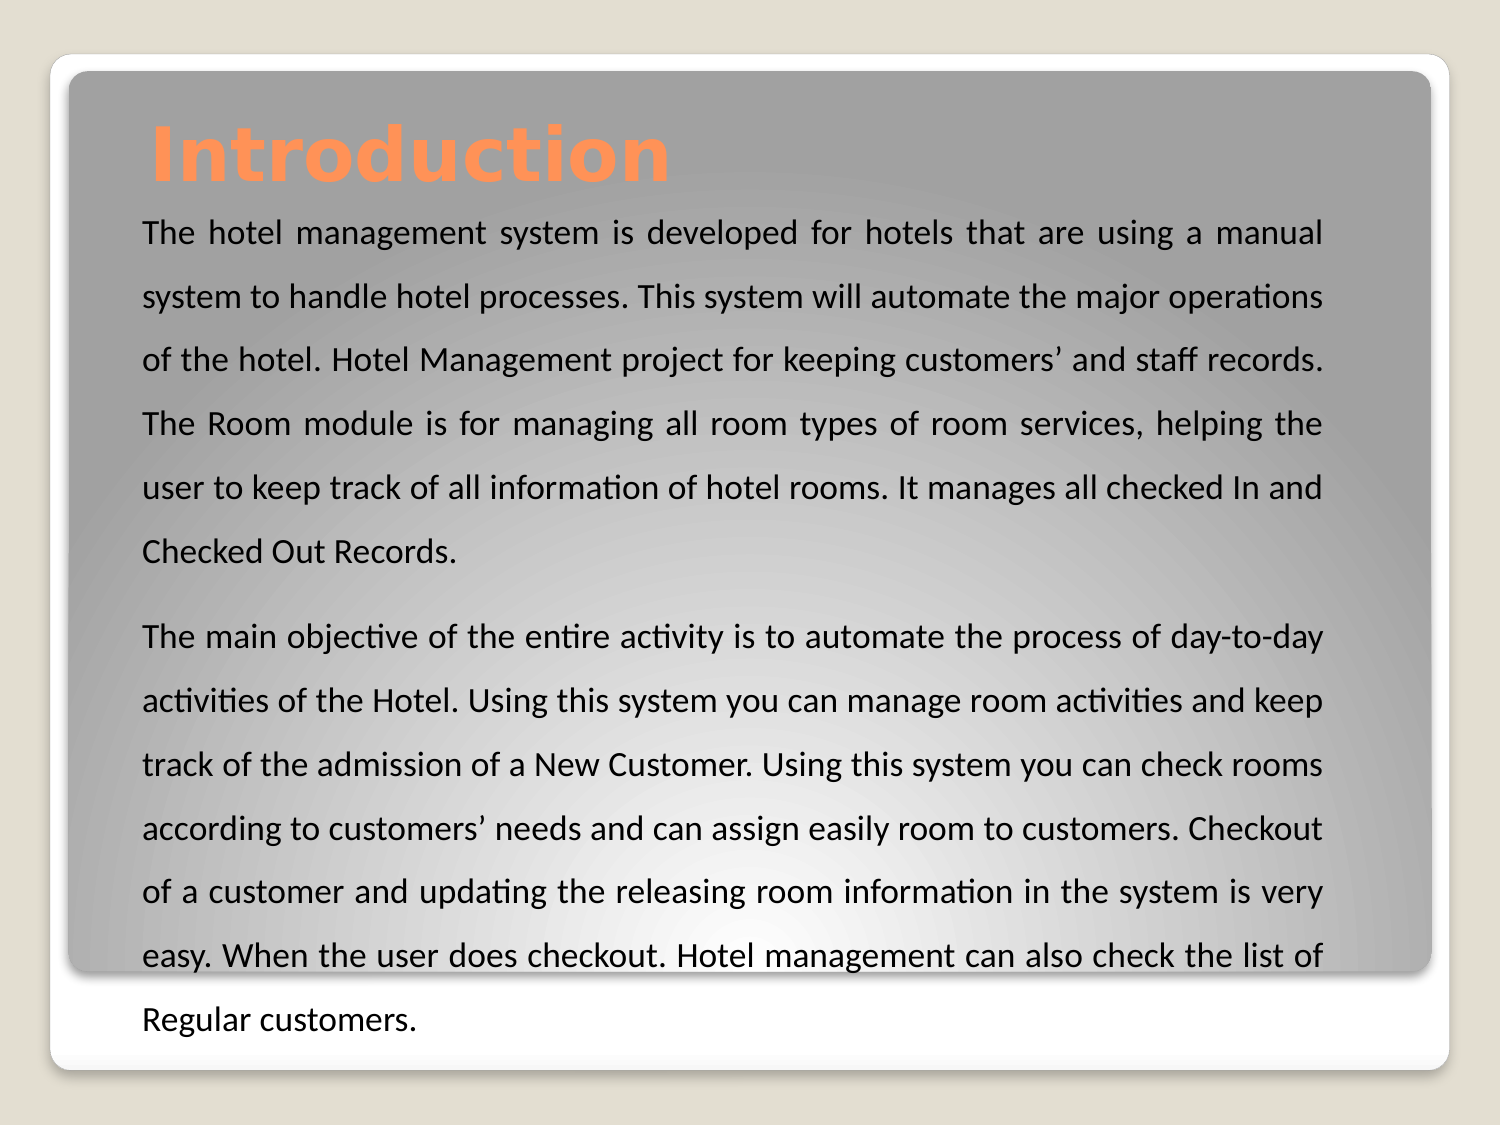

# Introduction
The hotel management system is developed for hotels that are using a manual system to handle hotel processes. This system will automate the major operations of the hotel. Hotel Management project for keeping customers’ and staff records. The Room module is for managing all room types of room services, helping the user to keep track of all information of hotel rooms. It manages all checked In and Checked Out Records.
The main objective of the entire activity is to automate the process of day-to-day activities of the Hotel. Using this system you can manage room activities and keep track of the admission of a New Customer. Using this system you can check rooms according to customers’ needs and can assign easily room to customers. Checkout of a customer and updating the releasing room information in the system is very easy. When the user does checkout. Hotel management can also check the list of Regular customers.